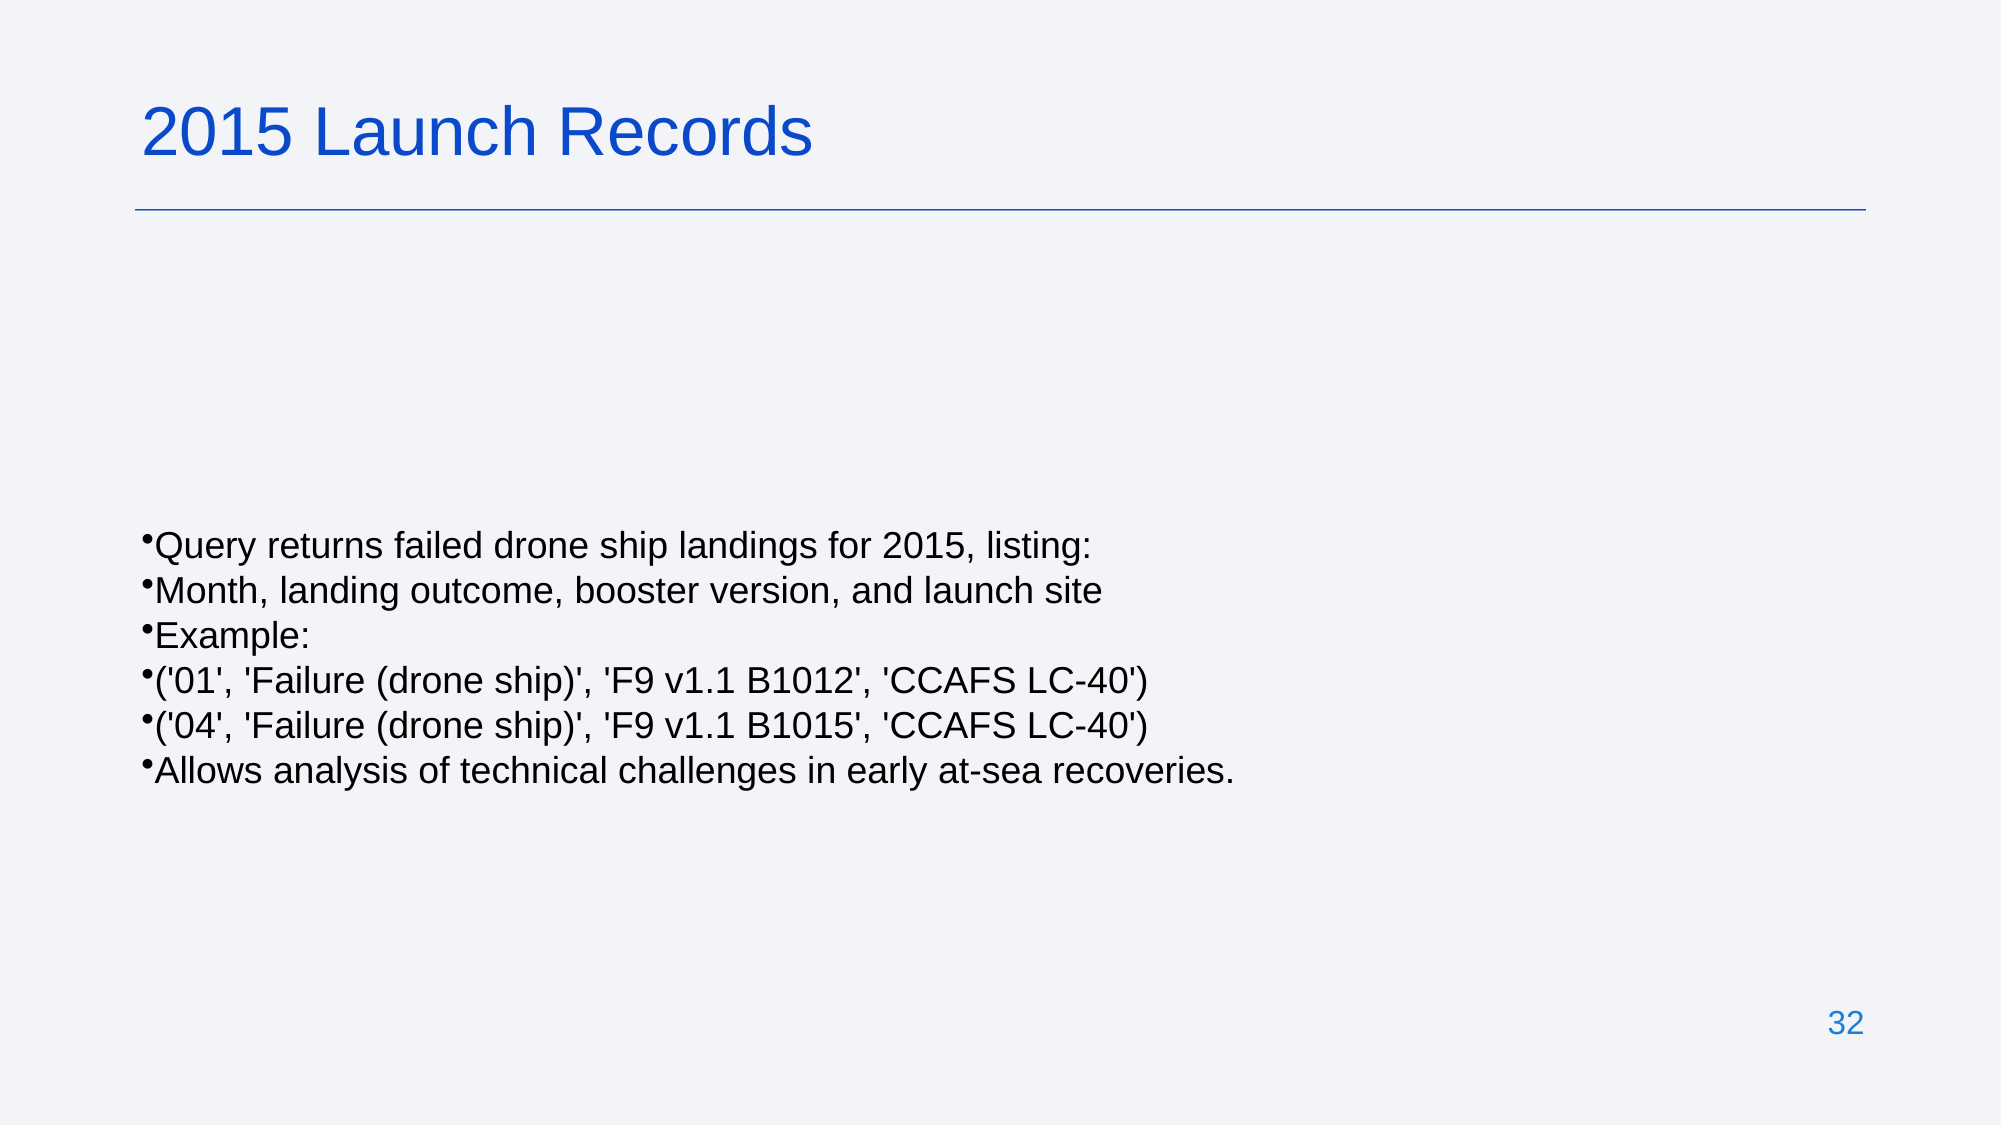

2015 Launch Records
# Query returns failed drone ship landings for 2015, listing:
Month, landing outcome, booster version, and launch site
Example:
('01', 'Failure (drone ship)', 'F9 v1.1 B1012', 'CCAFS LC-40')
('04', 'Failure (drone ship)', 'F9 v1.1 B1015', 'CCAFS LC-40')
Allows analysis of technical challenges in early at-sea recoveries.
32